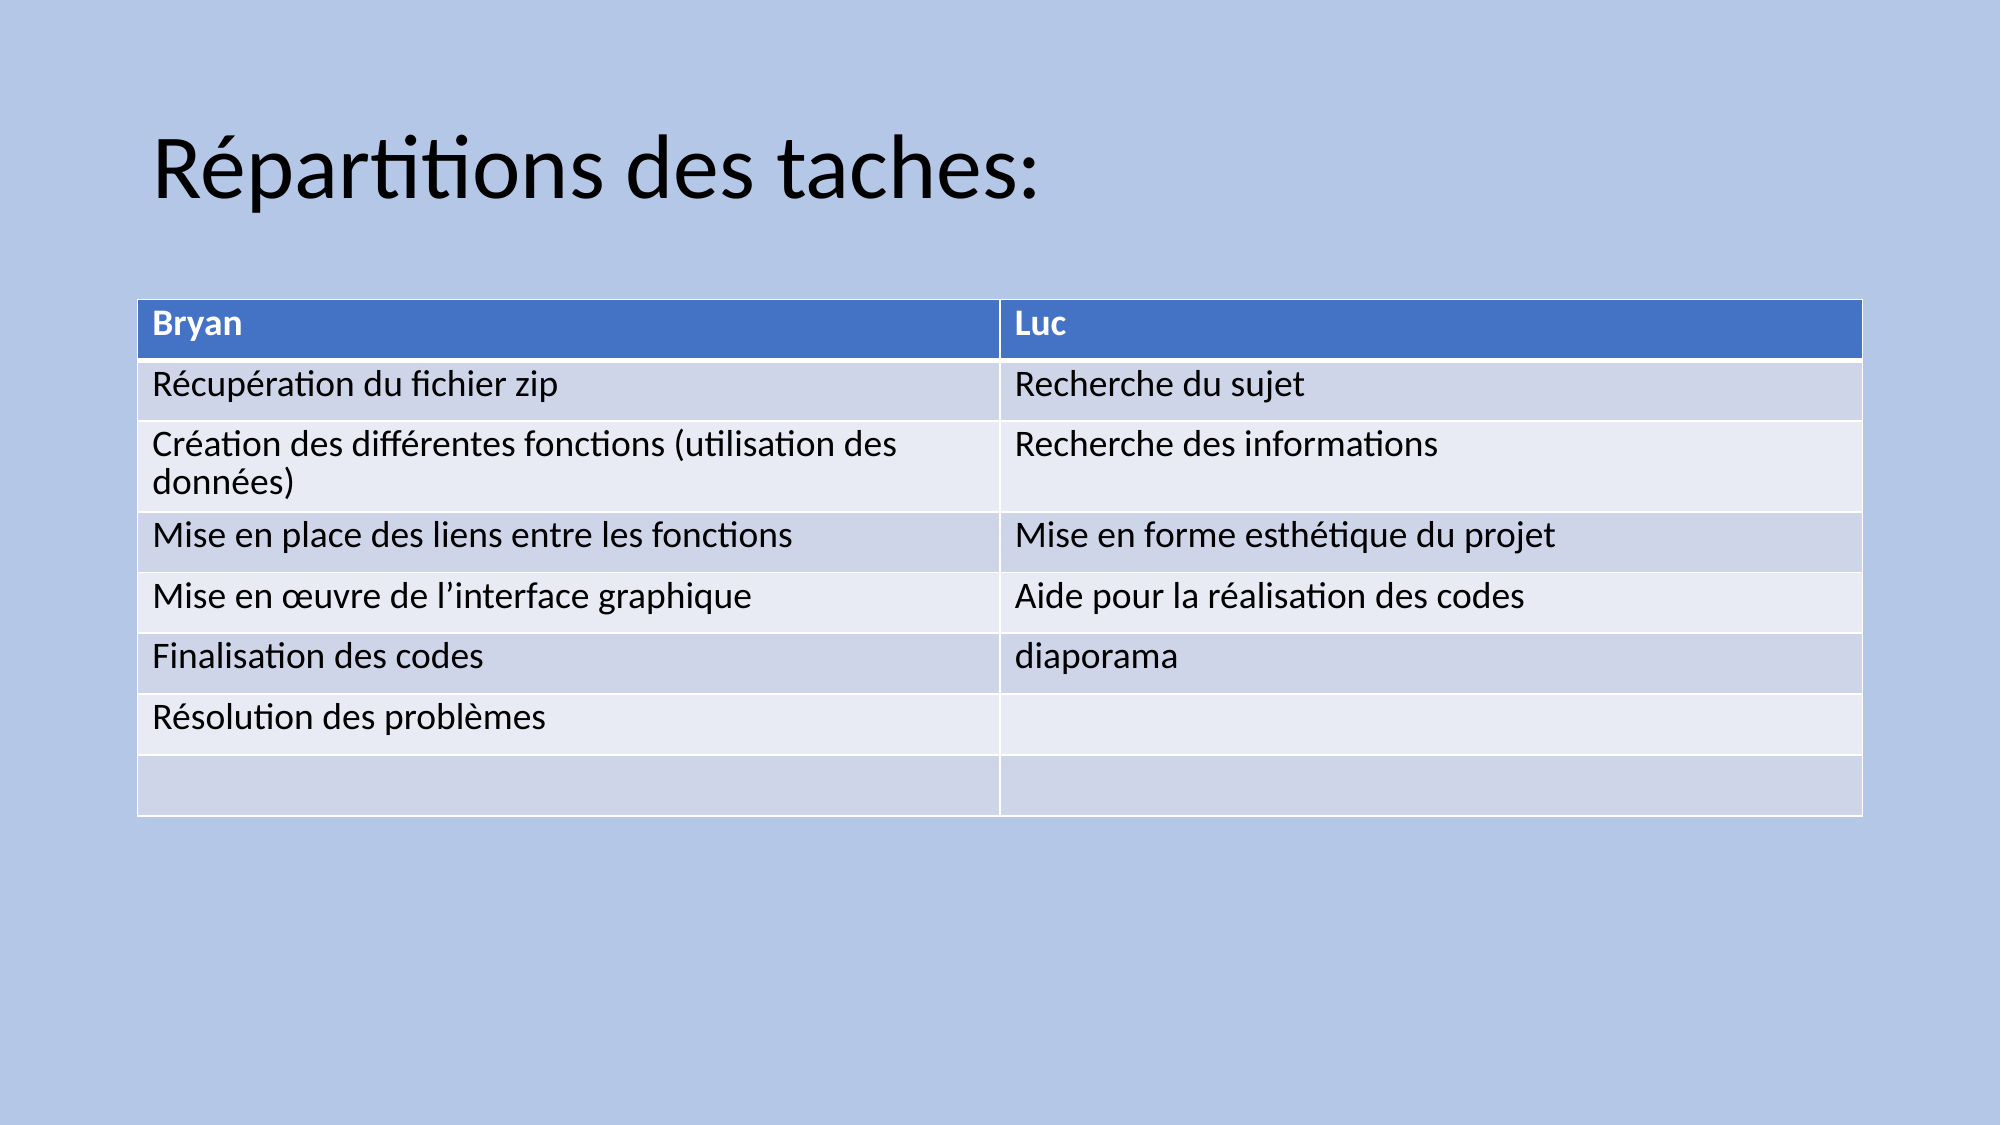

# Répartitions des taches:
| Bryan | Luc |
| --- | --- |
| Récupération du fichier zip | Recherche du sujet |
| Création des différentes fonctions (utilisation des données) | Recherche des informations |
| Mise en place des liens entre les fonctions | Mise en forme esthétique du projet |
| Mise en œuvre de l’interface graphique | Aide pour la réalisation des codes |
| Finalisation des codes | diaporama |
| Résolution des problèmes |  |
|  |  |